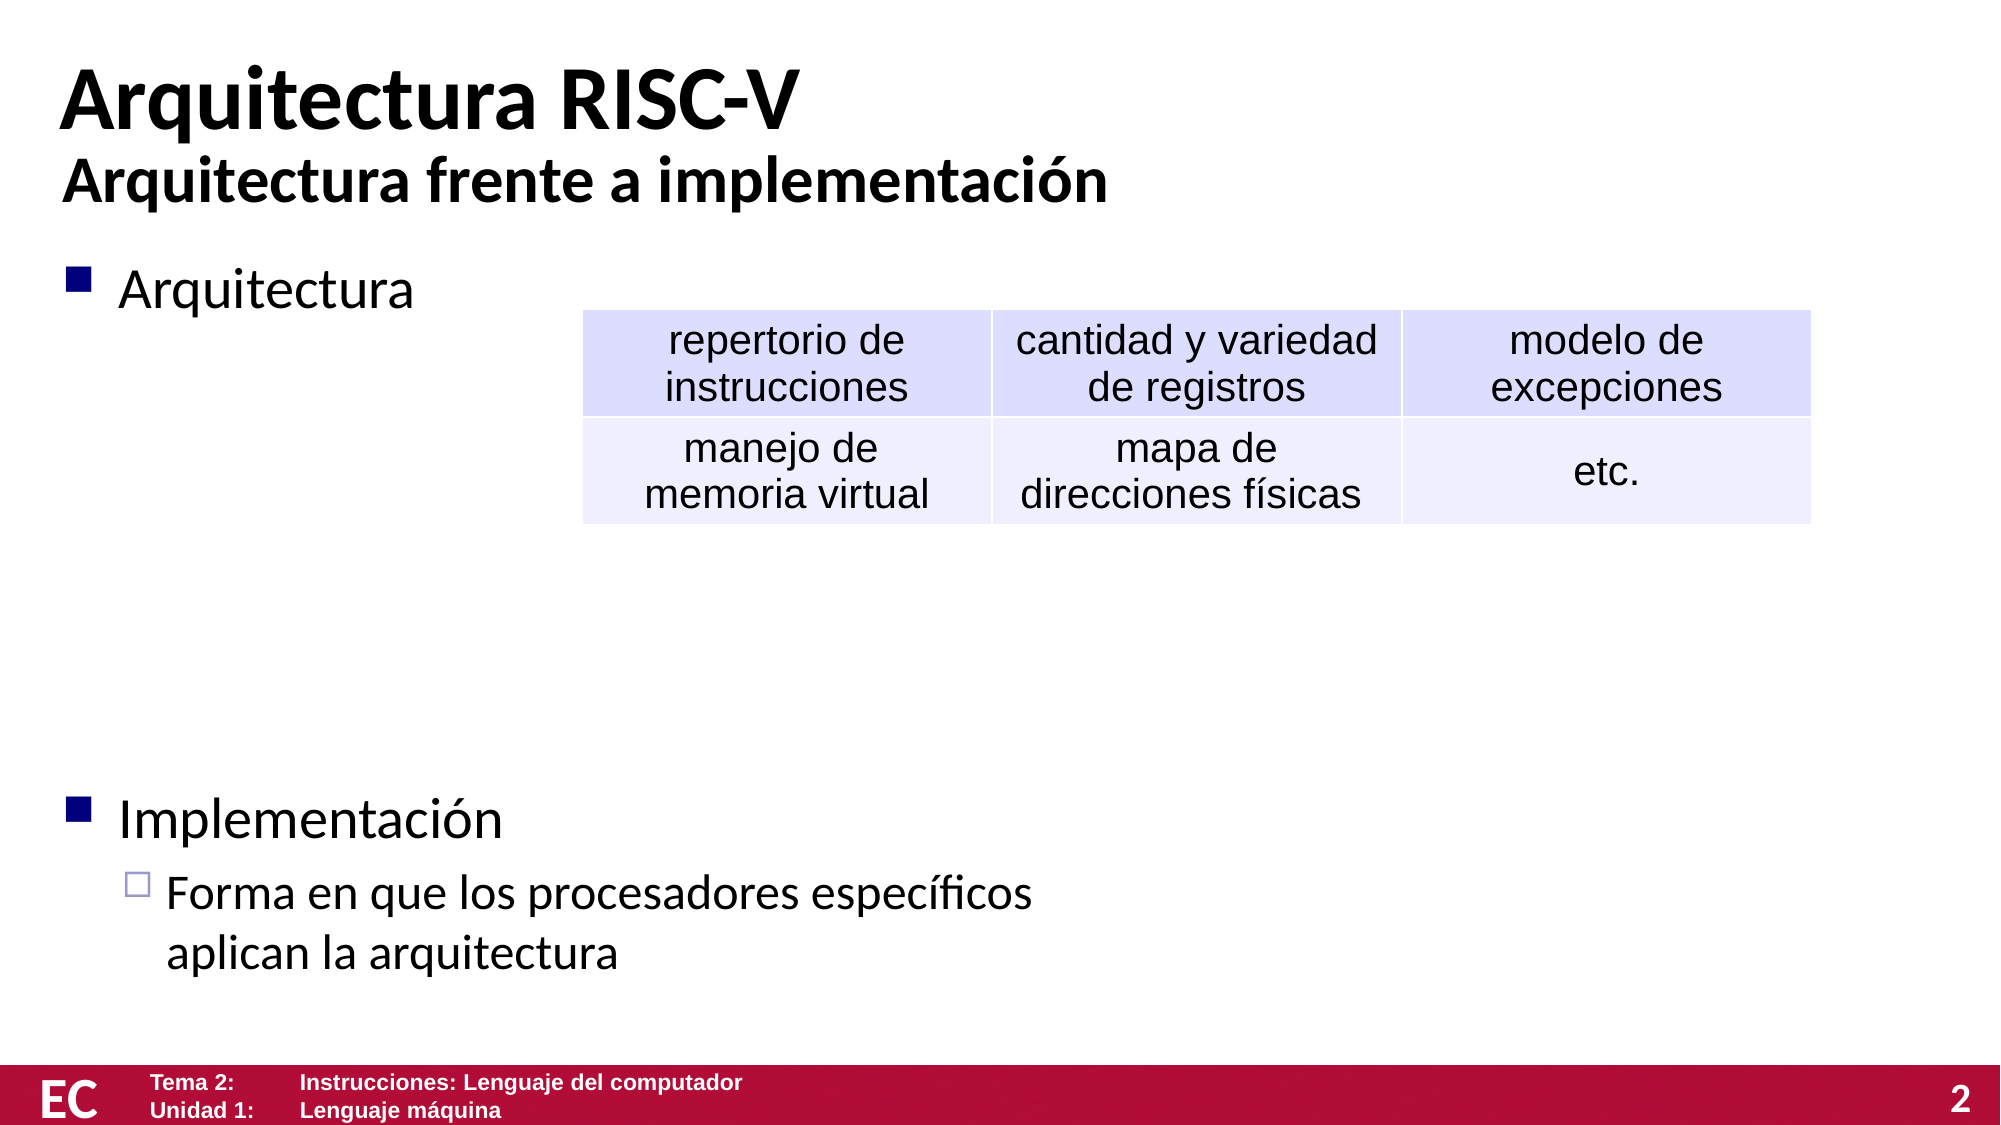

# Arquitectura RISC-V
Arquitectura frente a implementación
Arquitectura

Implementación
Forma en que los procesadores específicos aplican la arquitectura
| repertorio de instrucciones | cantidad y variedad de registros | modelo de excepciones |
| --- | --- | --- |
| manejo de memoria virtual | mapa de direcciones físicas | etc. |